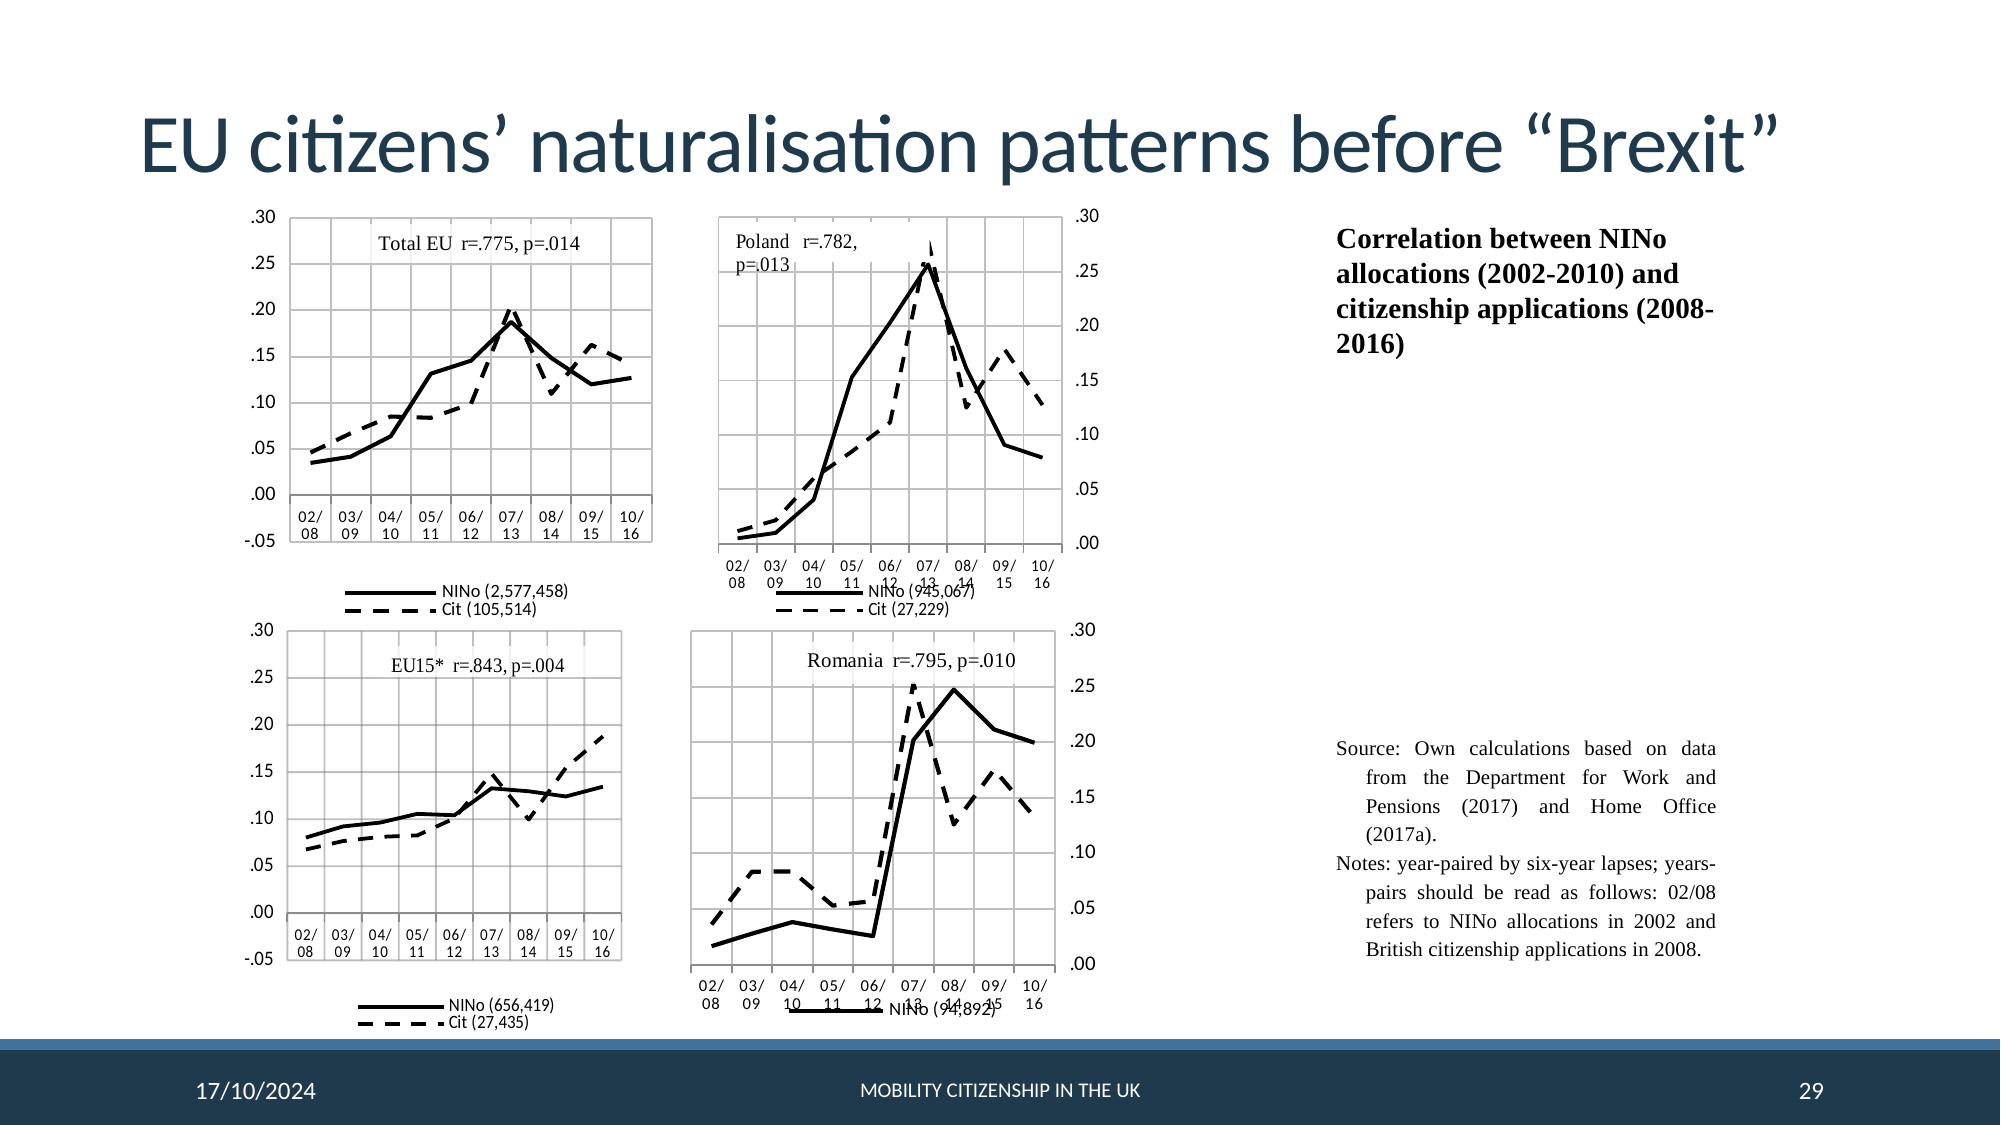

# EU citizens’ naturalisation patterns before “Brexit”

### Chart

| Category | NINo (2,577,458) | Cit (105,514) |
|---|---|---|
| 02/
08 | 0.035006971985576486 | 0.04616449002028167 |
| 03/
09 | 0.041744230167863064 | 0.06698637147677086 |
| 04/
10 | 0.06382218449340396 | 0.08518300888981557 |
| 05/
11 | 0.13146285991857093 | 0.08380878366851792 |
| 06/
12 | 0.14546813177945092 | 0.09892526110279205 |
| 07/
13 | 0.18729616544673086 | 0.2054324544610194 |
| 08/
14 | 0.14841987725891168 | 0.10966317265955229 |
| 09/
15 | 0.11993056724881647 | 0.16261349204844855 |
| 10/
16 | 0.12684901170067564 | 0.1412229656728017 |

### Chart

| Category | NINo (945,067) | Cit (27,229) |
|---|---|---|
| 02/
08 | 0.005019749922492268 | 0.011678724888905211 |
| 03/
09 | 0.010008814189893415 | 0.02163134892945022 |
| 04/
10 | 0.04065108611347132 | 0.06030335304271182 |
| 05/
11 | 0.1532145339960024 | 0.08479929486944067 |
| 06/
12 | 0.20327765121414673 | 0.11153549524404129 |
| 07/
13 | 0.25667492357684696 | 0.27860002203532996 |
| 08/
14 | 0.16112825863139862 | 0.12497704653127181 |
| 09/
15 | 0.09084964346443163 | 0.17896360497998456 |
| 10/
16 | 0.0791753388913167 | 0.12751110947886446 |
Correlation between NINo allocations (2002-2010) and citizenship applications (2008-2016)

Source: Own calculations based on data from the Department for Work and Pensions (2017) and Home Office (2017a).
Notes: year-paired by six-year lapses; years-pairs should be read as follows: 02/08 refers to NINo allocations in 2002 and British citizenship applications in 2008.

### Chart

| Category | NINo (656,419) | Cit (27,435) |
|---|---|---|
| 02/
08 | 0.08045623298533407 | 0.06779661016949153 |
| 03/
09 | 0.09231451252934482 | 0.07676325861126299 |
| 04/
10 | 0.09633785737463418 | 0.08117368325132131 |
| 05/
11 | 0.10564745993031889 | 0.08274102423911063 |
| 06/
12 | 0.10417431549056319 | 0.10089301986513577 |
| 07/
13 | 0.1327764735633795 | 0.14845999635502097 |
| 08/
14 | 0.129586437930651 | 0.09958082741024239 |
| 09/
15 | 0.12414022141345696 | 0.154510661563696 |
| 10/
16 | 0.1345664887823174 | 0.18808091853471842 |

### Chart

| Category | NINo (94,892) | Cit (12,405) |
|---|---|---|
| 02/
08 | 0.01655566328036083 | 0.03603385731559855 |
| 03/
09 | 0.027821101884247353 | 0.08351471180975413 |
| 04/
10 | 0.038201323609998734 | 0.08375654977831519 |
| 05/
11 | 0.03162542680099482 | 0.05304312777106006 |
| 06/
12 | 0.025639674577414322 | 0.057154373236598145 |
| 07/
13 | 0.20182944821481263 | 0.2525594518339379 |
| 08/
14 | 0.24734434936559457 | 0.12599758162031438 |
| 09/
15 | 0.21145091261644816 | 0.17541313986295848 |
| 10/
16 | 0.19953209965012858 | 0.13252720677146312 |
17/10/2024
Mobility citizenship in the UK
29